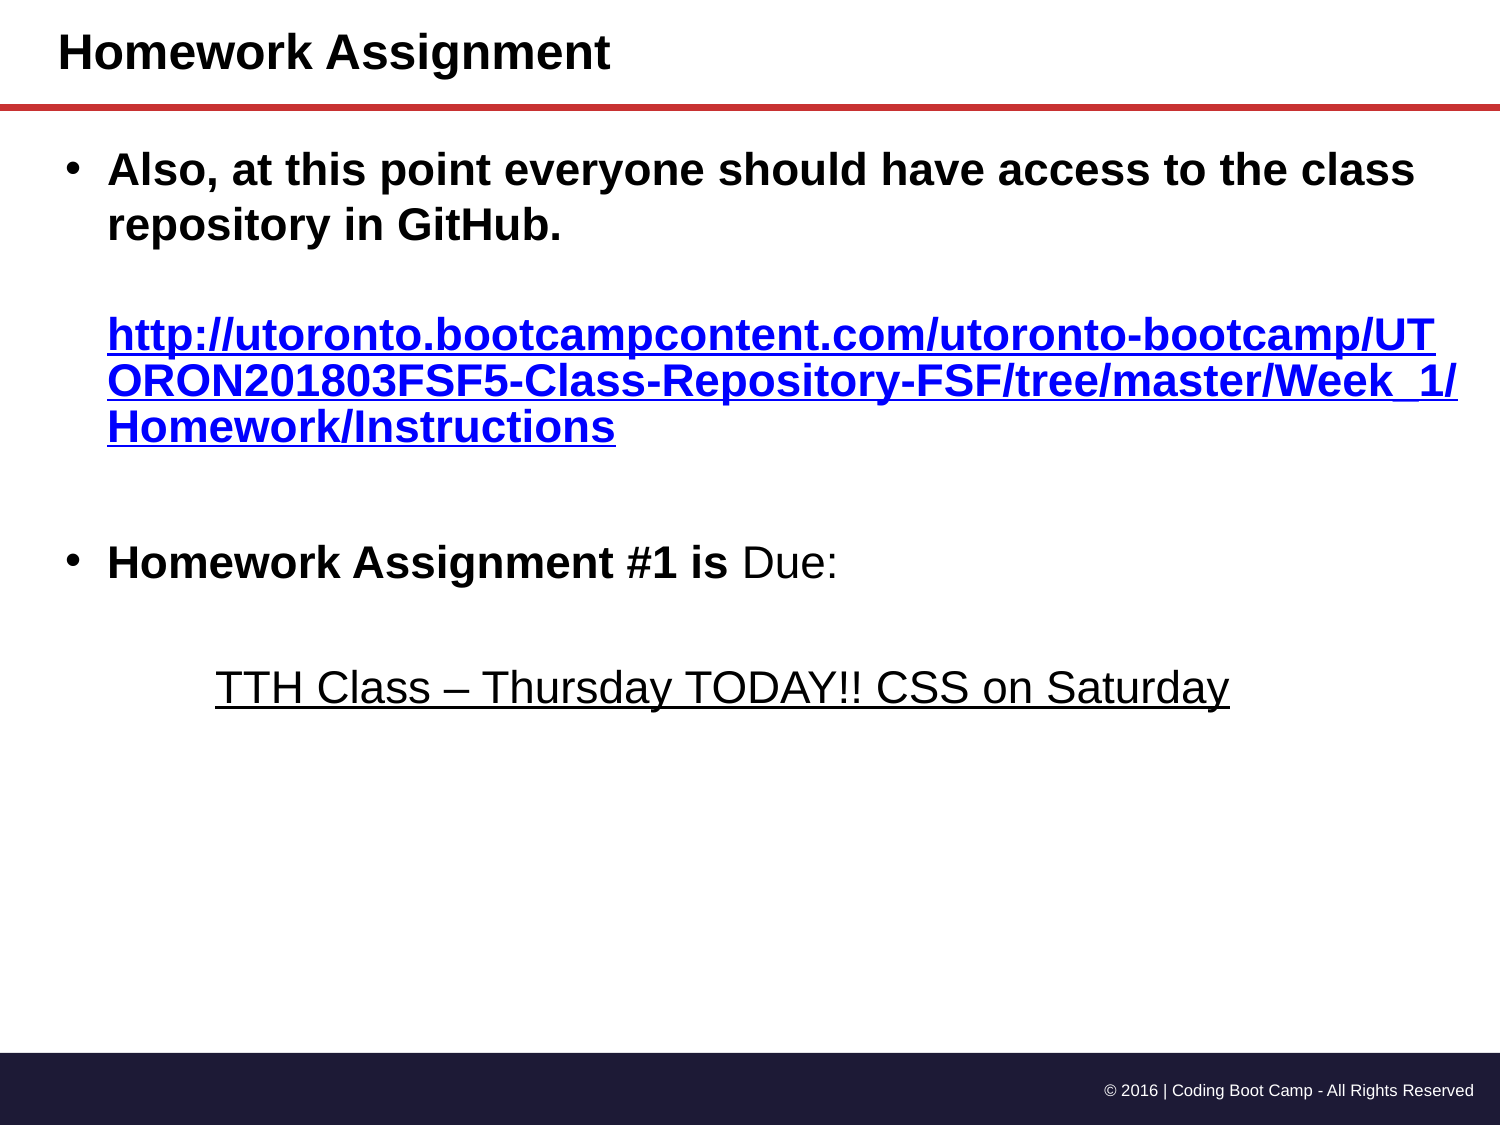

# Homework Assignment
Also, at this point everyone should have access to the class repository in GitHub.
http://utoronto.bootcampcontent.com/utoronto-bootcamp/UTORON201803FSF5-Class-Repository-FSF/tree/master/Week_1/Homework/Instructions

Homework Assignment #1 is Due:
	TTH Class – Thursday TODAY!! CSS on Saturday